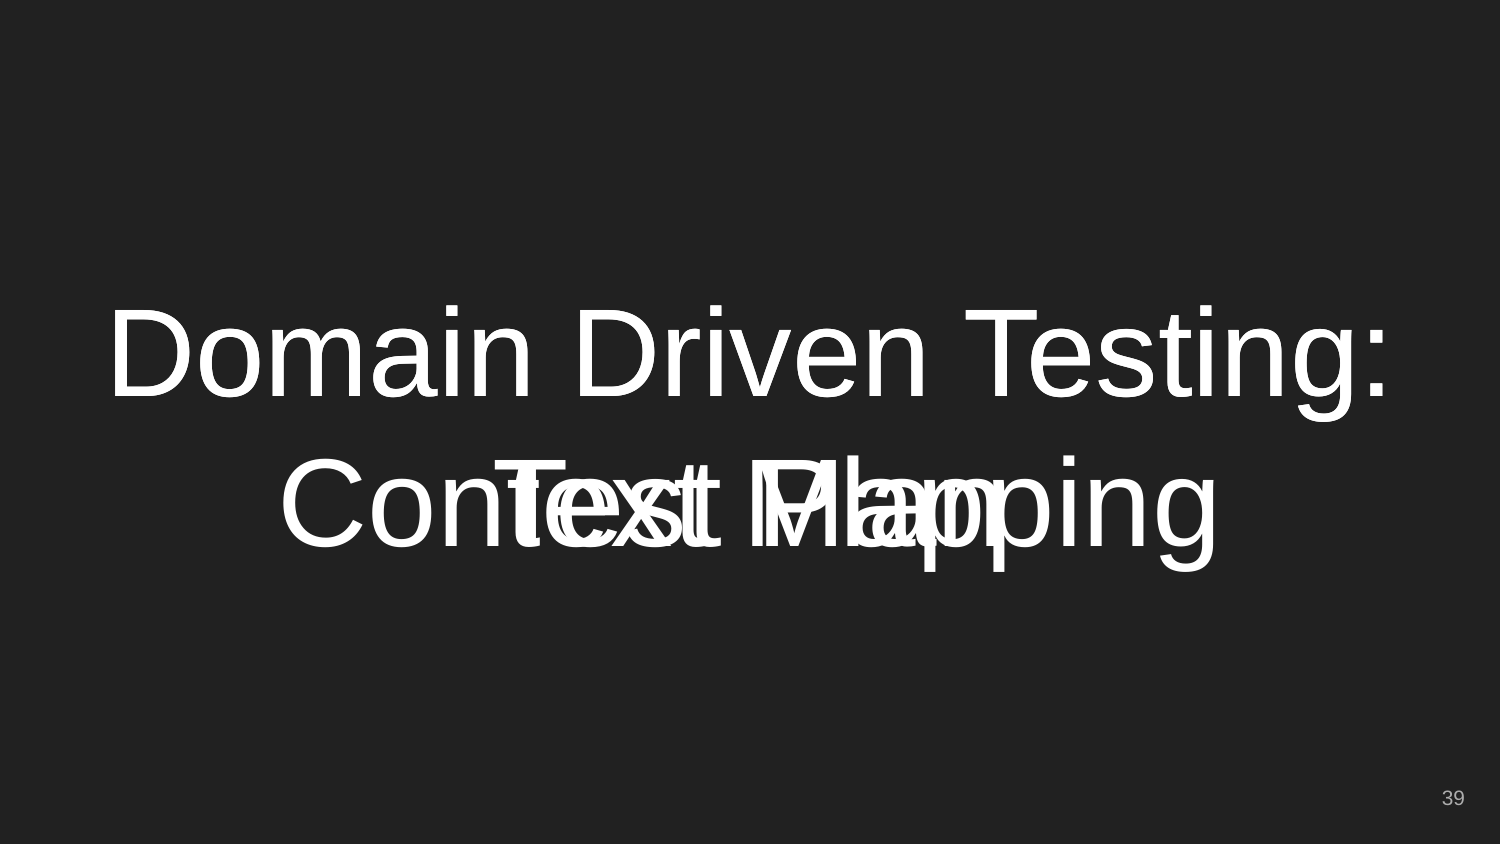

# Domain Driven Testing:
Context Mapping
Domain Driven Testing:
Test Plan
39